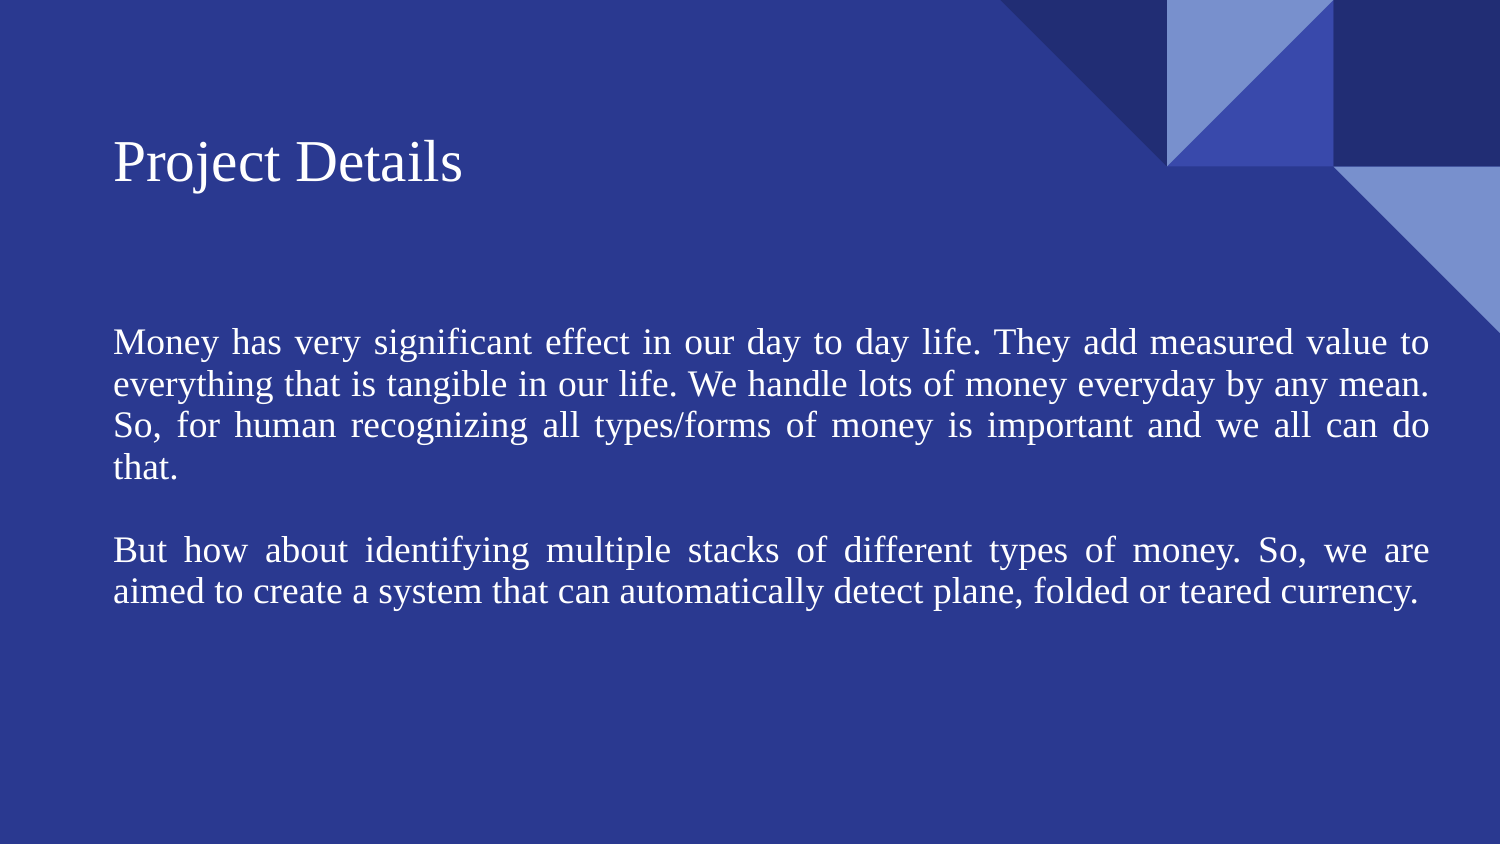

# Project Details
Money has very significant effect in our day to day life. They add measured value to everything that is tangible in our life. We handle lots of money everyday by any mean. So, for human recognizing all types/forms of money is important and we all can do that.
But how about identifying multiple stacks of different types of money. So, we are aimed to create a system that can automatically detect plane, folded or teared currency.